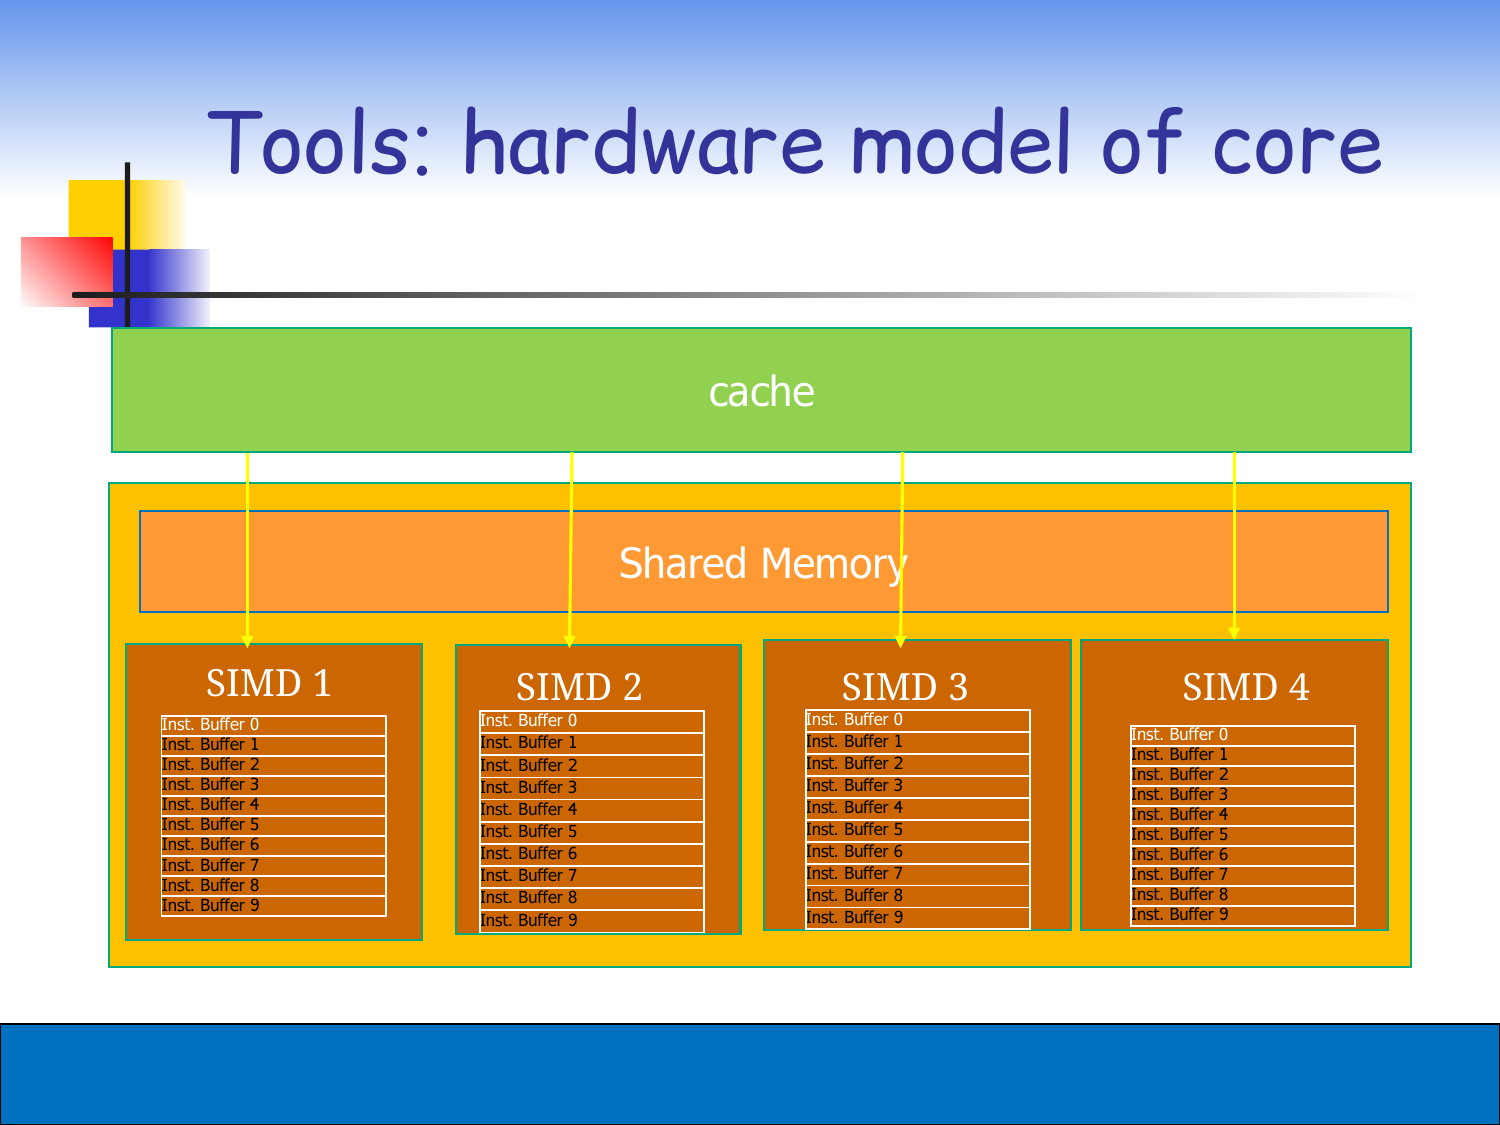

# Tools: hardware model of core
cache

Shared Memory

SIMD 1
SIMD 2
SIMD 3
SIMD 4
| Inst. Buffer 0 |
| --- |
| Inst. Buffer 1 |
| Inst. Buffer 2 |
| Inst. Buffer 3 |
| Inst. Buffer 4 |
| Inst. Buffer 5 |
| Inst. Buffer 6 |
| Inst. Buffer 7 |
| Inst. Buffer 8 |
| Inst. Buffer 9 |
| Inst. Buffer 0 |
| --- |
| Inst. Buffer 1 |
| Inst. Buffer 2 |
| Inst. Buffer 3 |
| Inst. Buffer 4 |
| Inst. Buffer 5 |
| Inst. Buffer 6 |
| Inst. Buffer 7 |
| Inst. Buffer 8 |
| Inst. Buffer 9 |
| Inst. Buffer 0 |
| --- |
| Inst. Buffer 1 |
| Inst. Buffer 2 |
| Inst. Buffer 3 |
| Inst. Buffer 4 |
| Inst. Buffer 5 |
| Inst. Buffer 6 |
| Inst. Buffer 7 |
| Inst. Buffer 8 |
| Inst. Buffer 9 |
| Inst. Buffer 0 |
| --- |
| Inst. Buffer 1 |
| Inst. Buffer 2 |
| Inst. Buffer 3 |
| Inst. Buffer 4 |
| Inst. Buffer 5 |
| Inst. Buffer 6 |
| Inst. Buffer 7 |
| Inst. Buffer 8 |
| Inst. Buffer 9 |